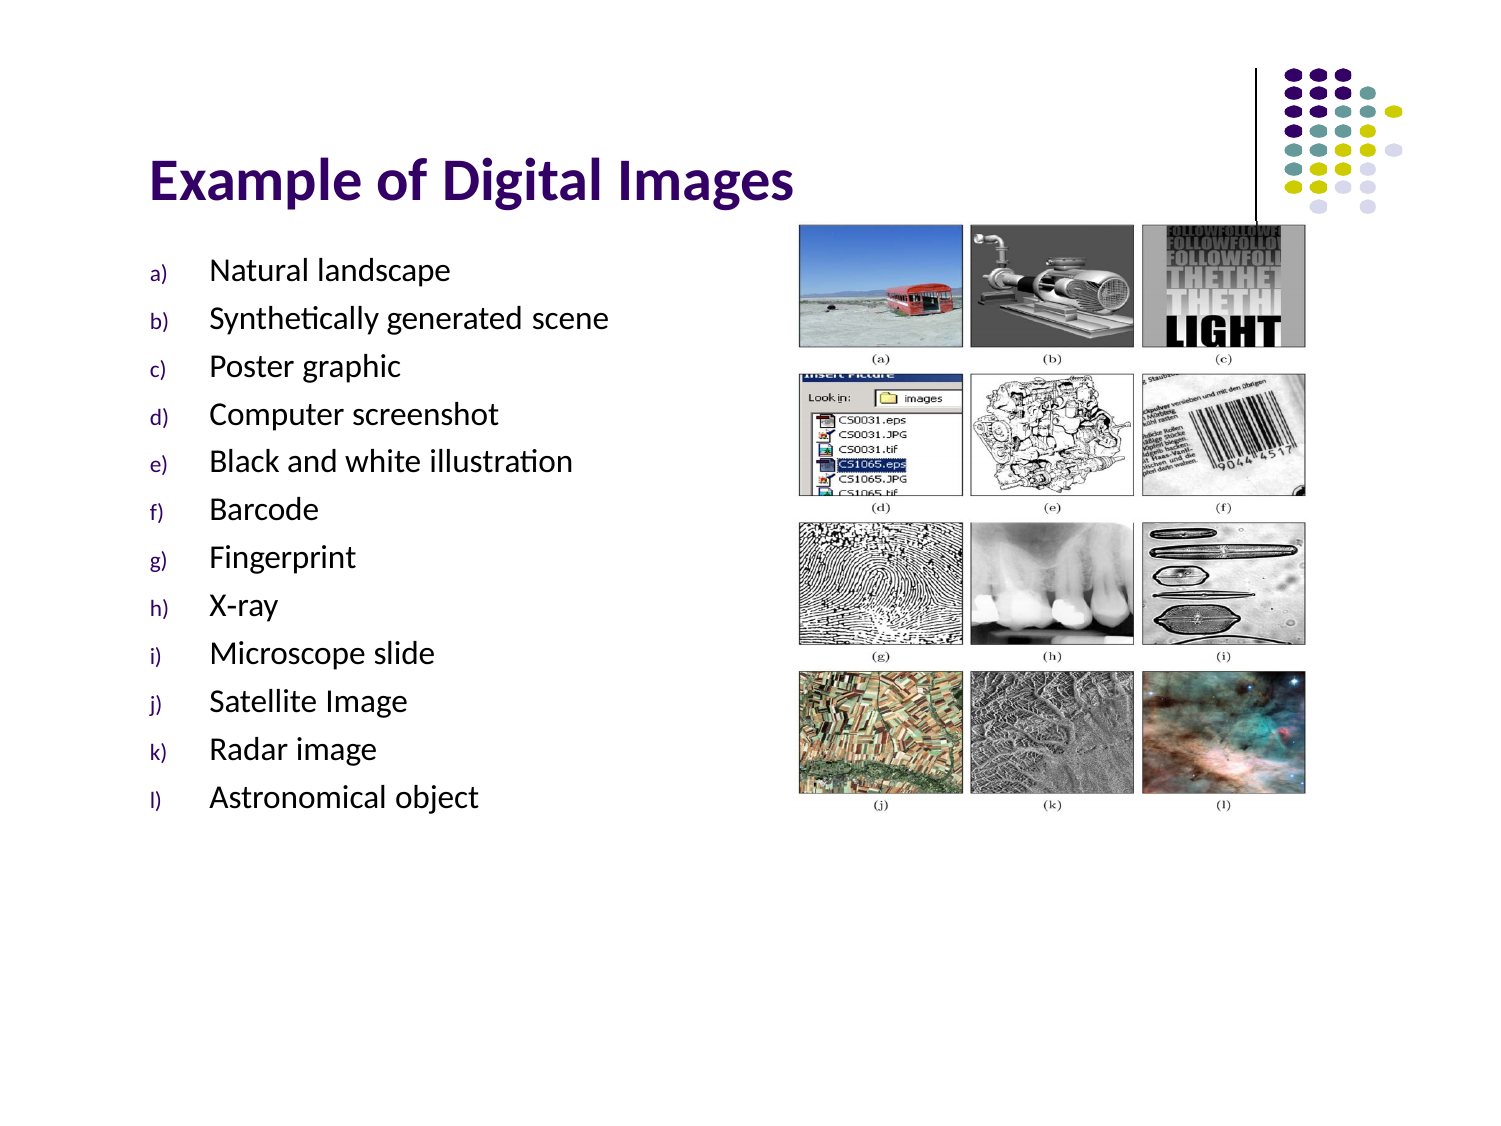

# Example of Digital Images

Natural landscape
Synthetically generated scene
Poster graphic
Computer screenshot
Black and white illustration
Barcode
Fingerprint
X‐ray
Microscope slide
Satellite Image
Radar image
Astronomical object